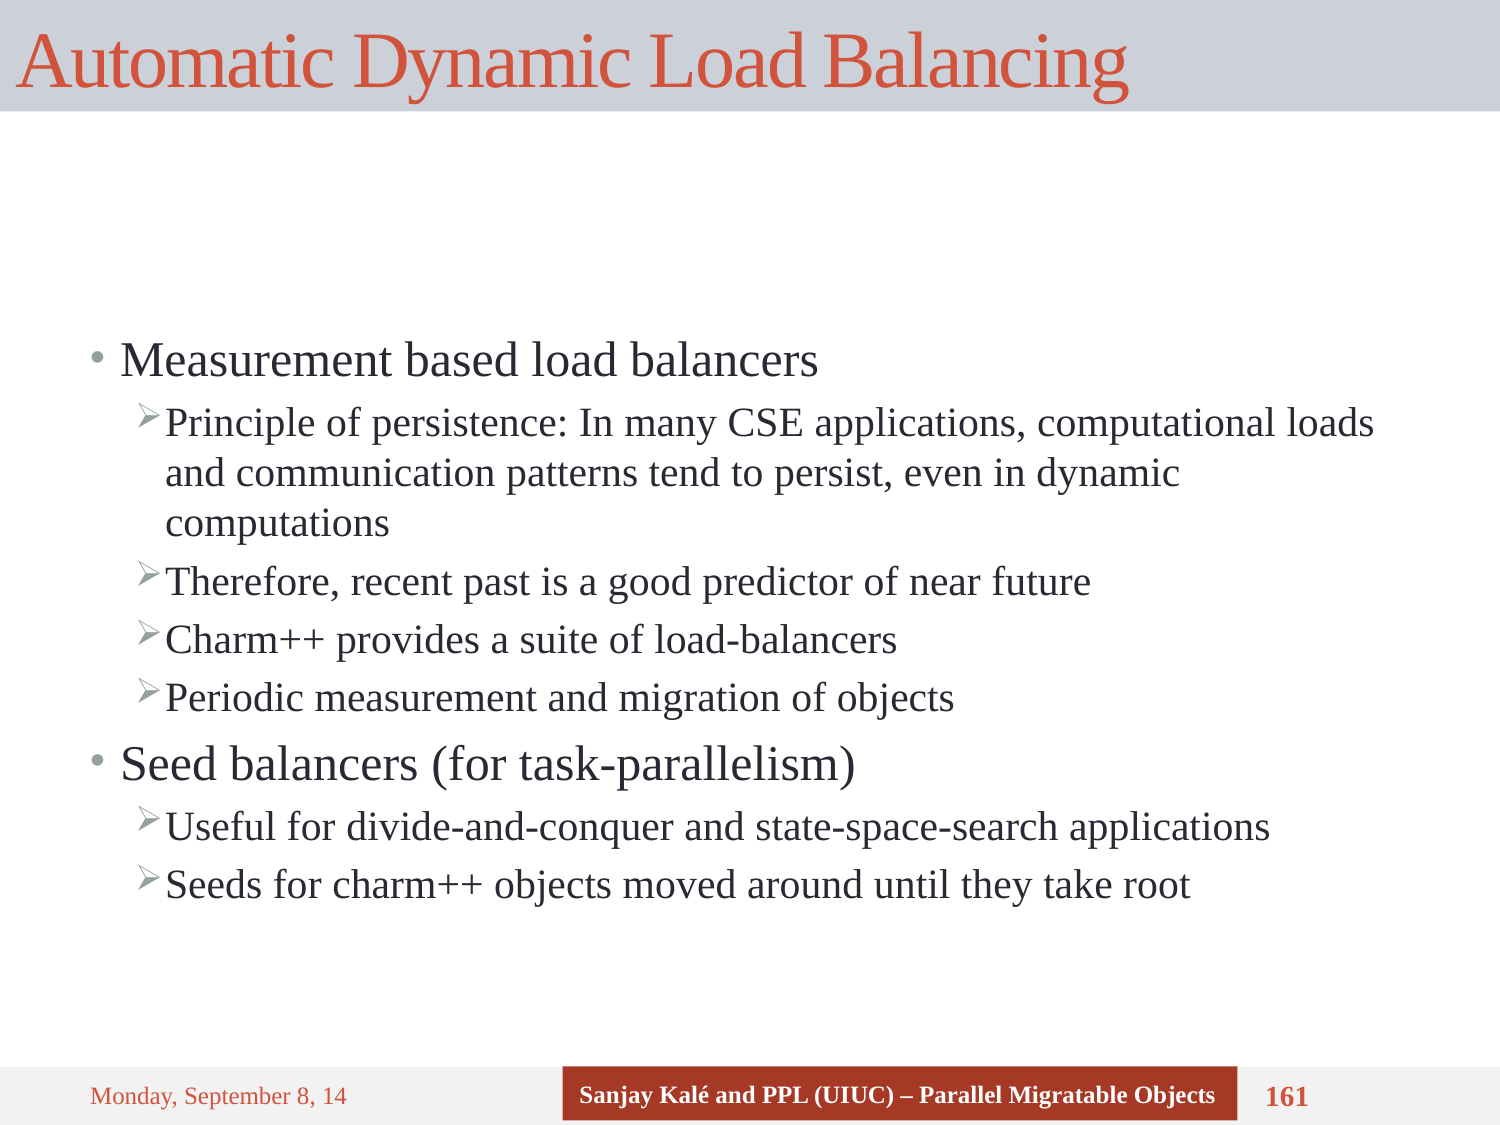

# Automatic Dynamic Load Balancing
Measurement based load balancers
Principle of persistence: In many CSE applications, computational loads and communication patterns tend to persist, even in dynamic computations
Therefore, recent past is a good predictor of near future
Charm++ provides a suite of load-balancers
Periodic measurement and migration of objects
Seed balancers (for task-parallelism)
Useful for divide-and-conquer and state-space-search applications
Seeds for charm++ objects moved around until they take root
Sanjay Kalé and PPL (UIUC) – Parallel Migratable Objects
Monday, September 8, 14
161